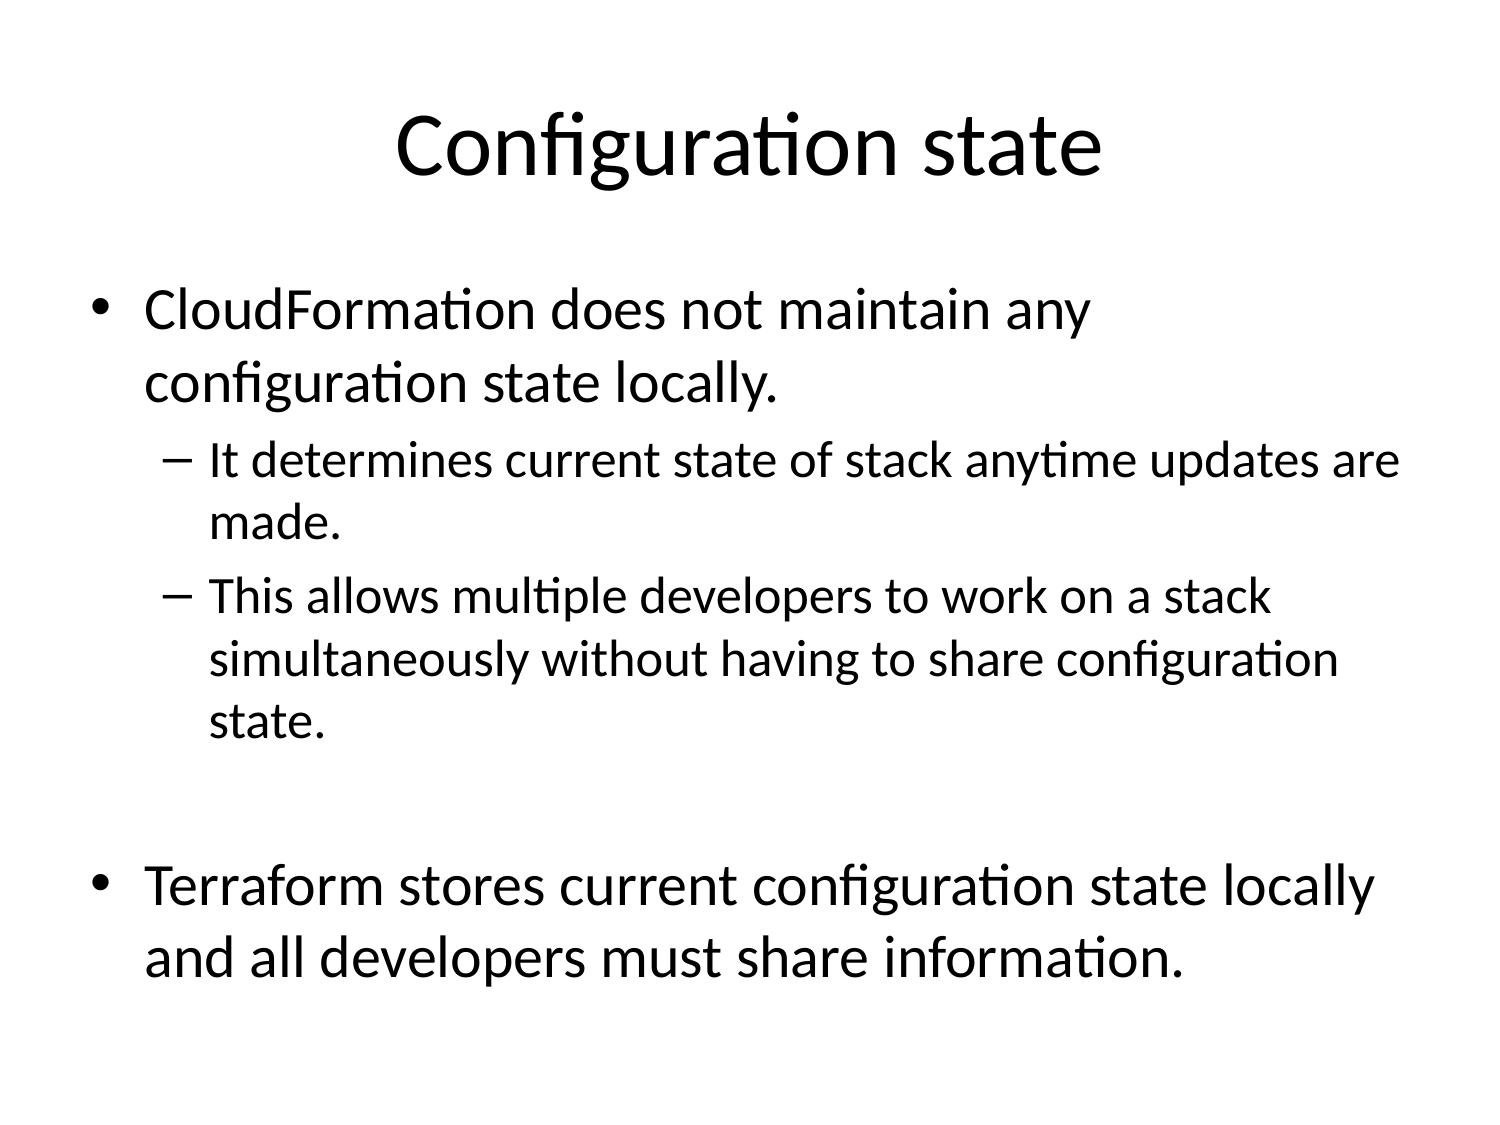

# Configuration state
CloudFormation does not maintain any configuration state locally.
It determines current state of stack anytime updates are made.
This allows multiple developers to work on a stack simultaneously without having to share configuration state.

Terraform stores current configuration state locally and all developers must share information.